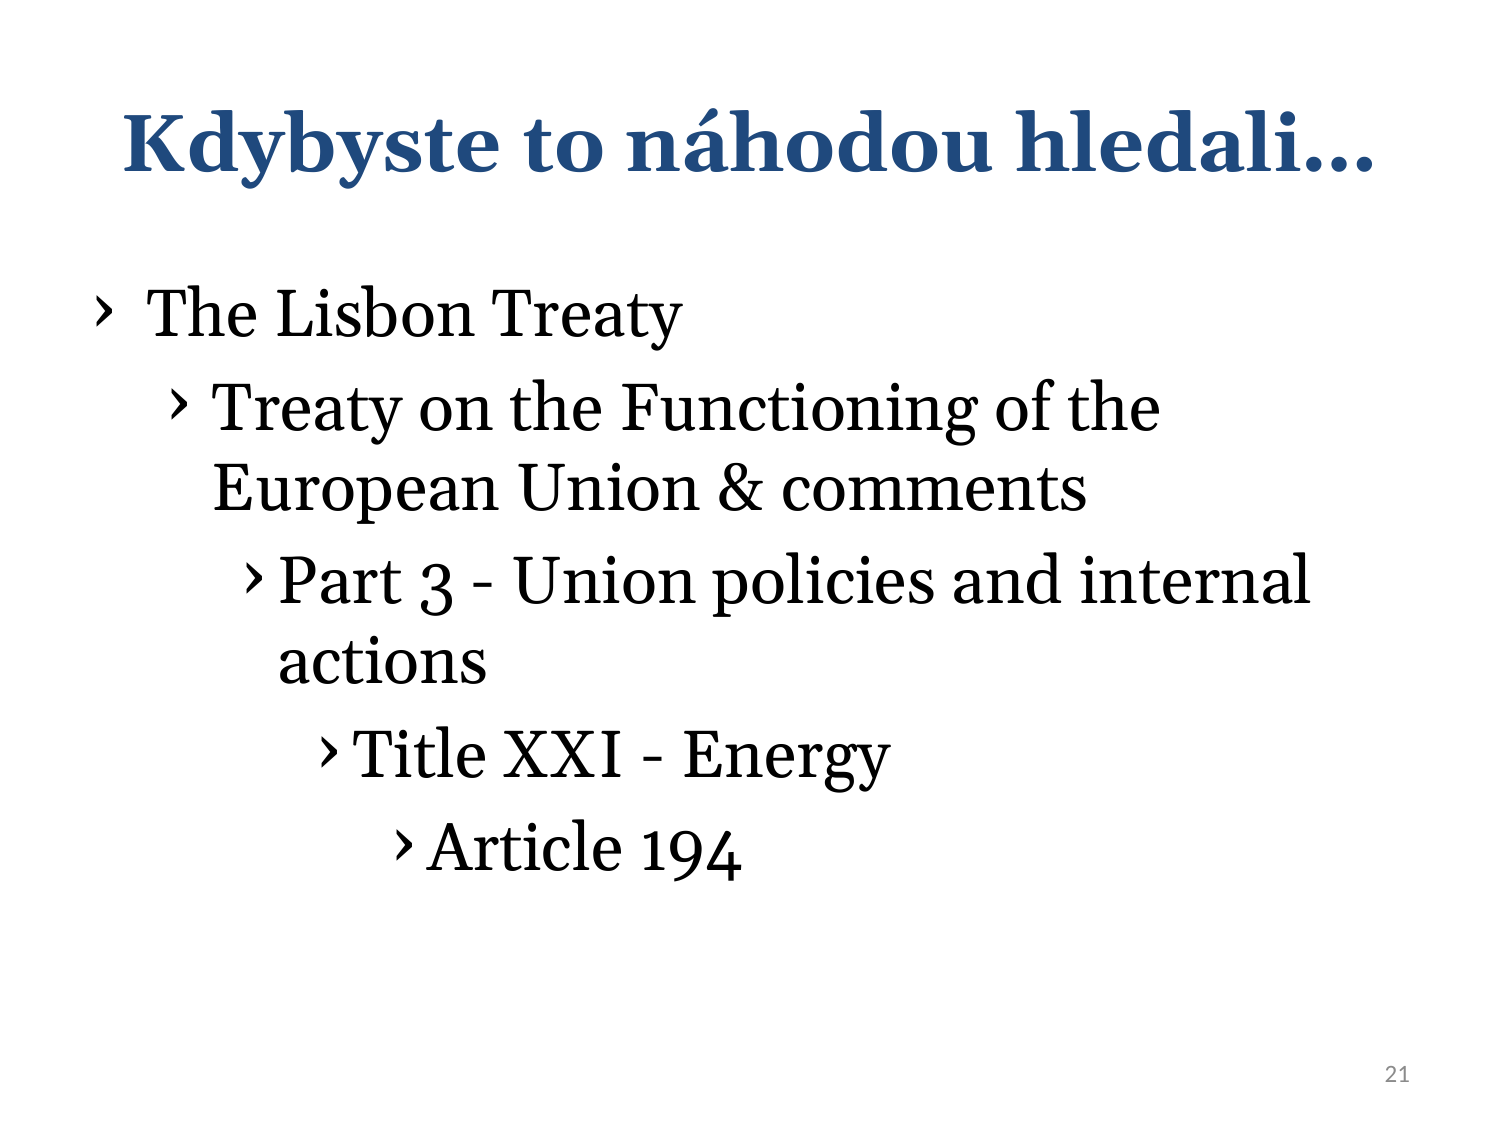

# Kdybyste to náhodou hledali…
The Lisbon Treaty
Treaty on the Functioning of the European Union & comments
Part 3 - Union policies and internal actions
Title XXI - Energy
Article 194

21